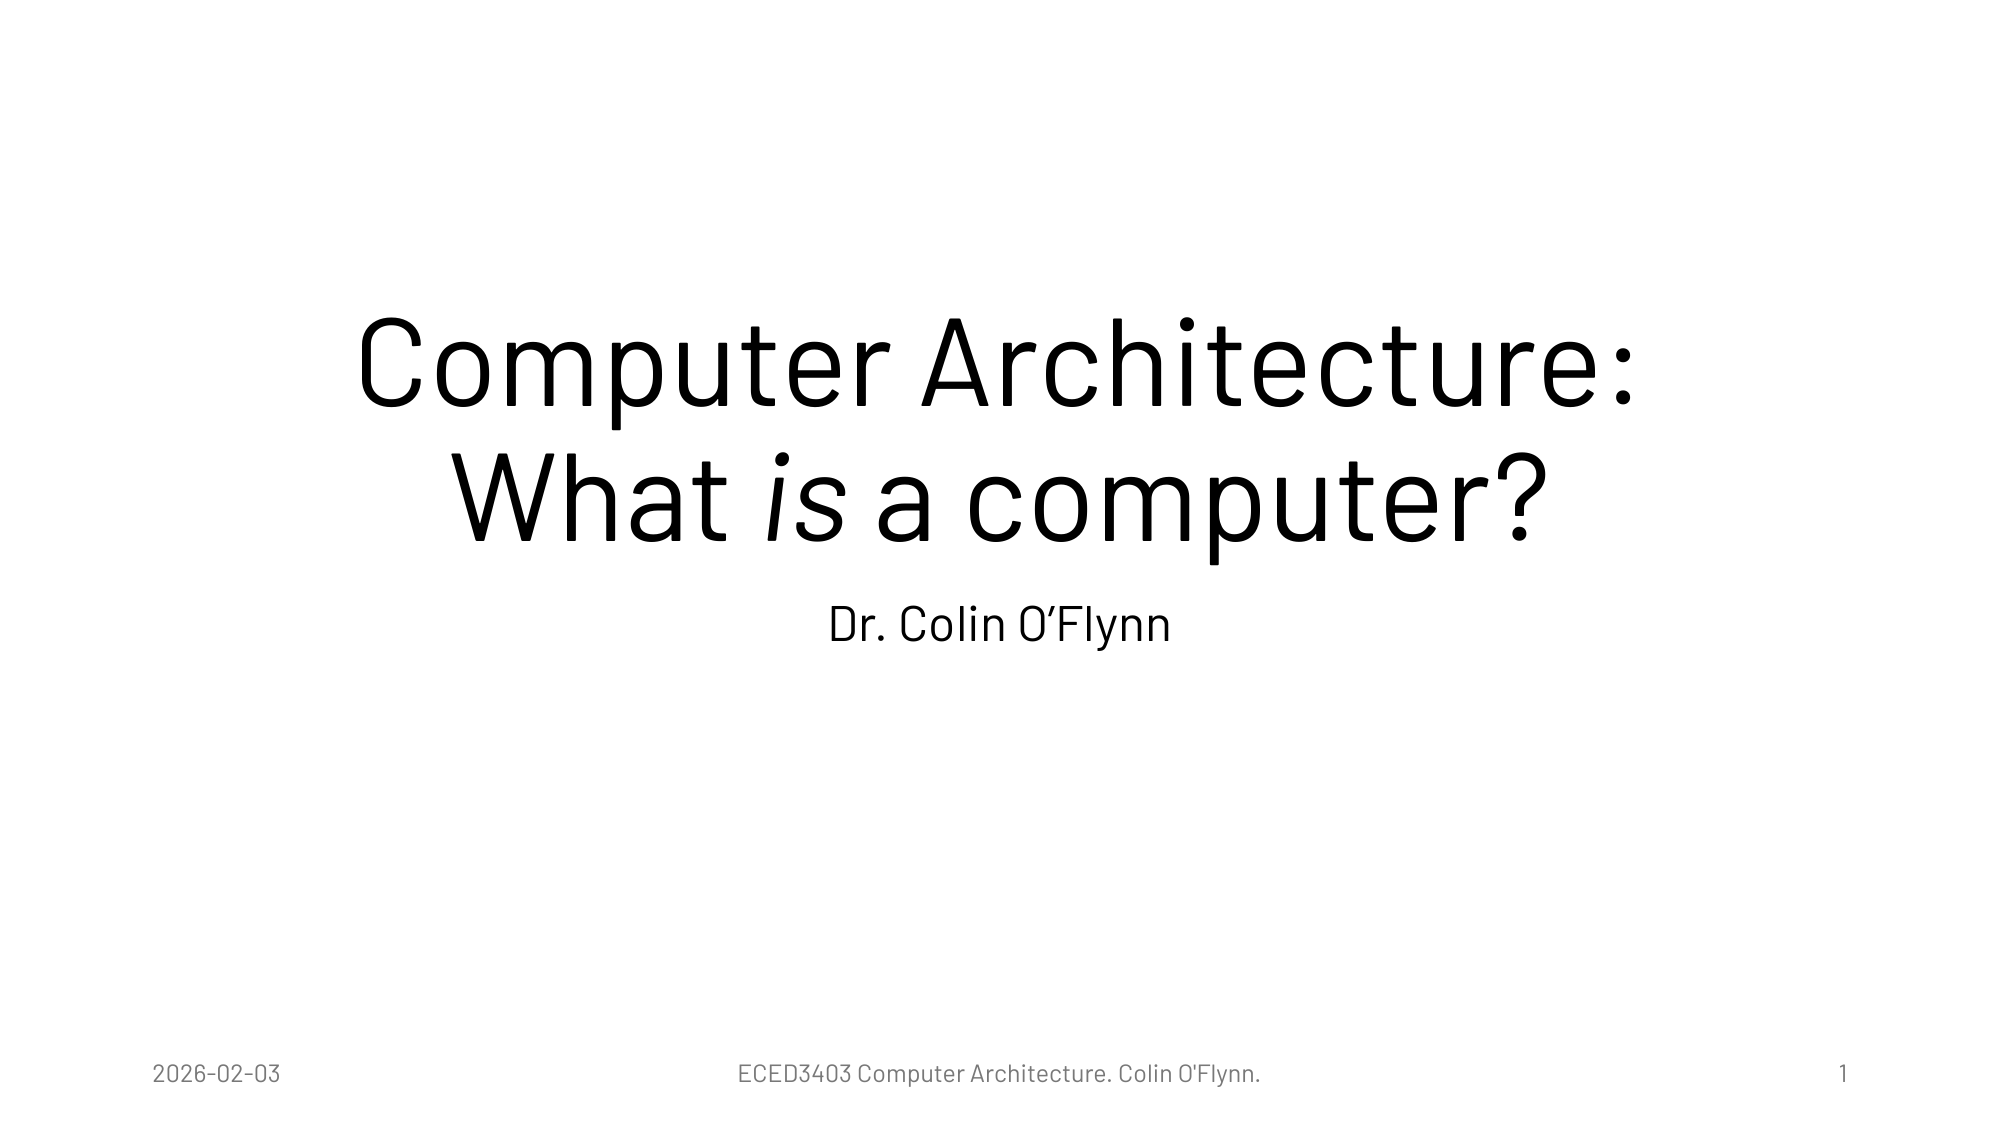

# Computer Architecture: What is a computer?
Dr. Colin O’Flynn
2026-02-03
ECED3403 Computer Architecture. Colin O'Flynn.
1